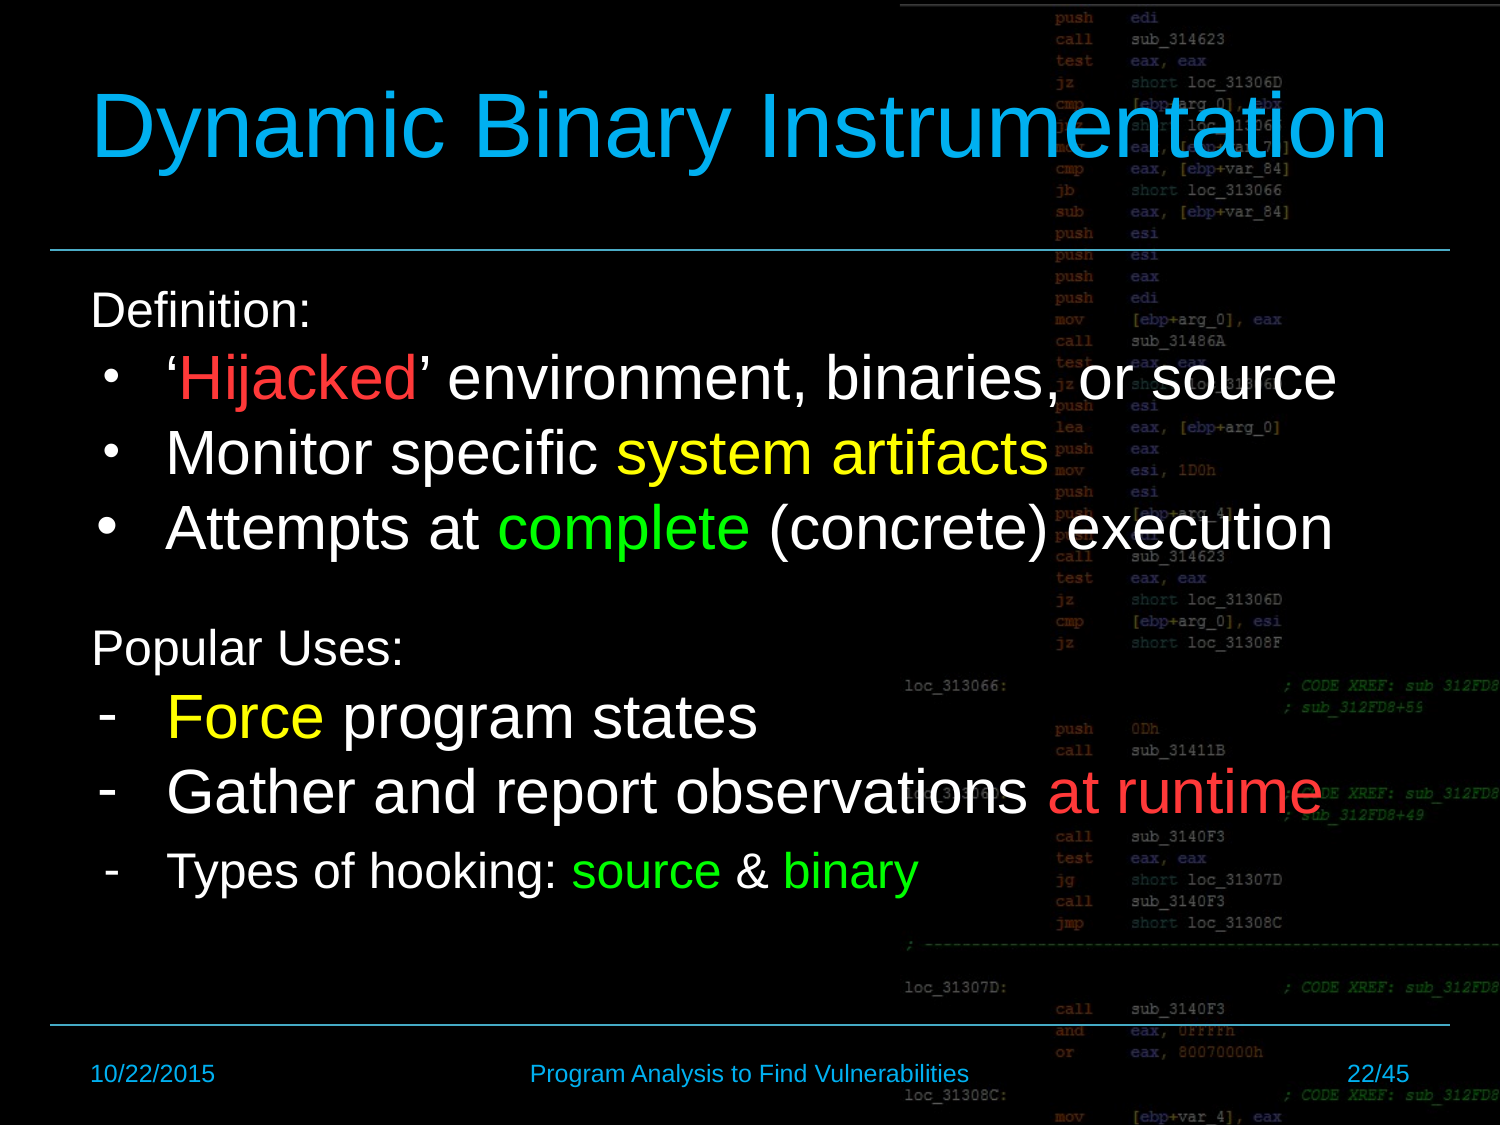

# Dynamic Binary Instrumentation

Definition:
‘Hijacked’ environment, binaries, or source
Monitor specific system artifacts
Attempts at complete (concrete) execution

Popular Uses:
Force program states
Gather and report observations at runtime
Types of hooking: source & binary

10/22/2015
Program Analysis to Find Vulnerabilities
22/45